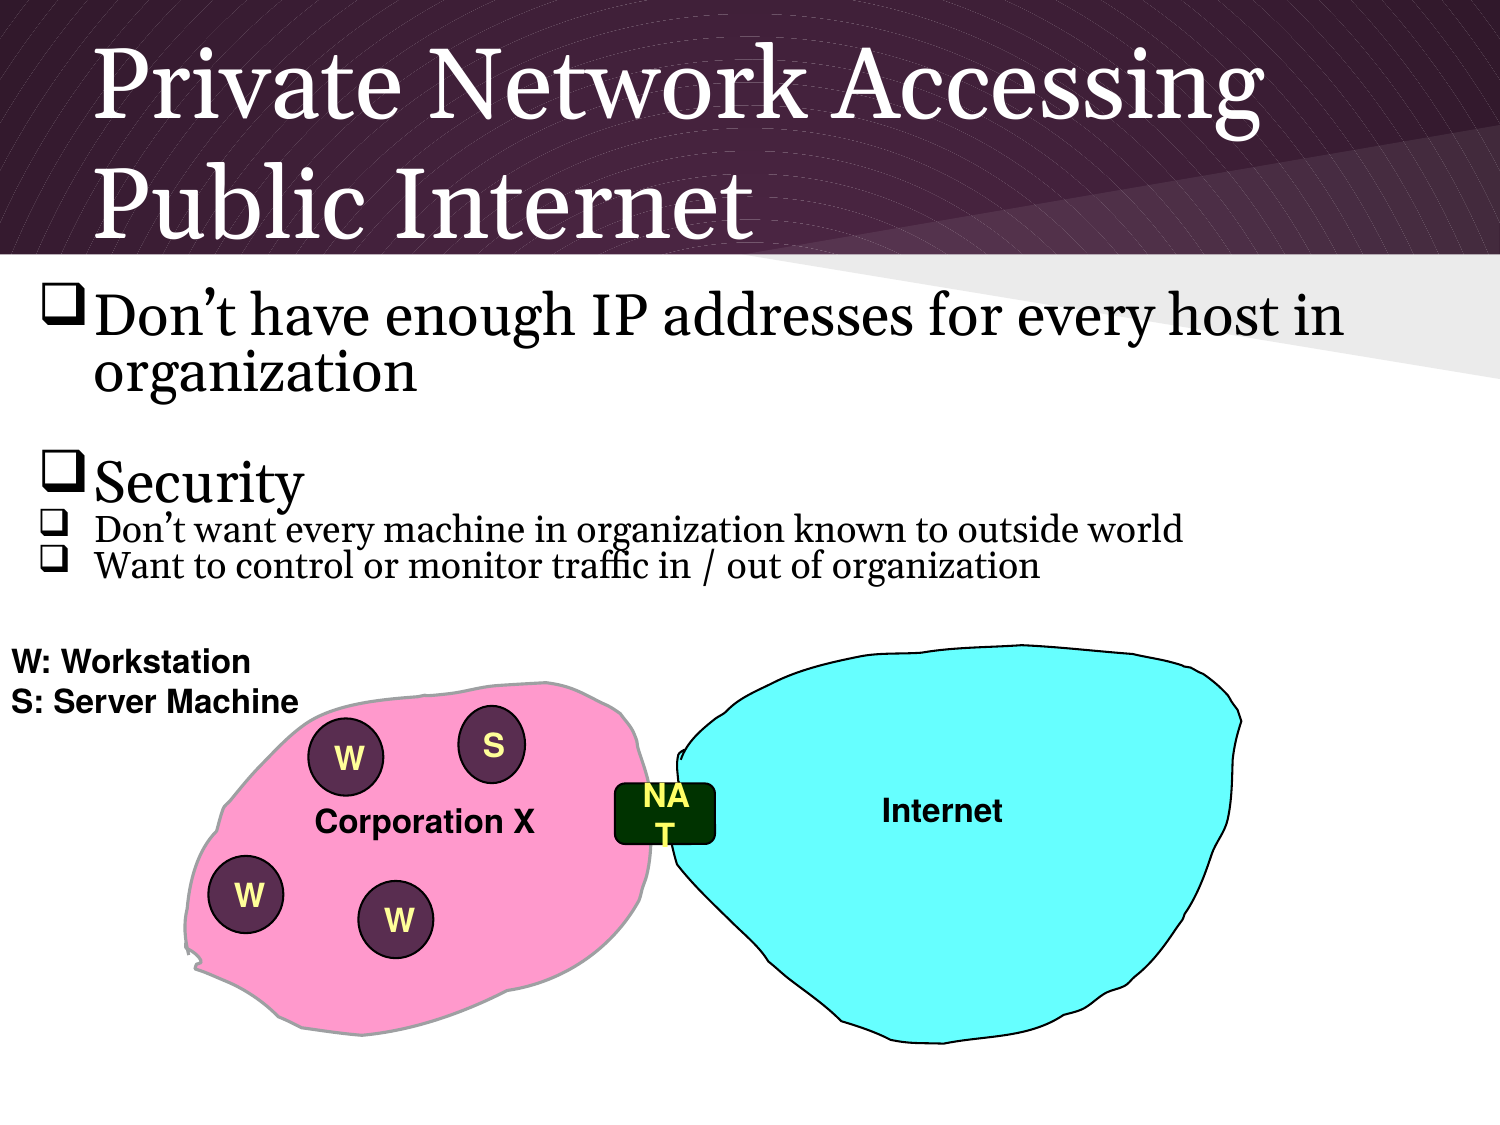

# Private Network Accessing Public Internet
Don’t have enough IP addresses for every host in organization

Security
Don’t want every machine in organization known to outside world
Want to control or monitor traffic in / out of organization

W: Workstation
S: Server Machine

Internet

Corporation X
S
W
W
W
NAT